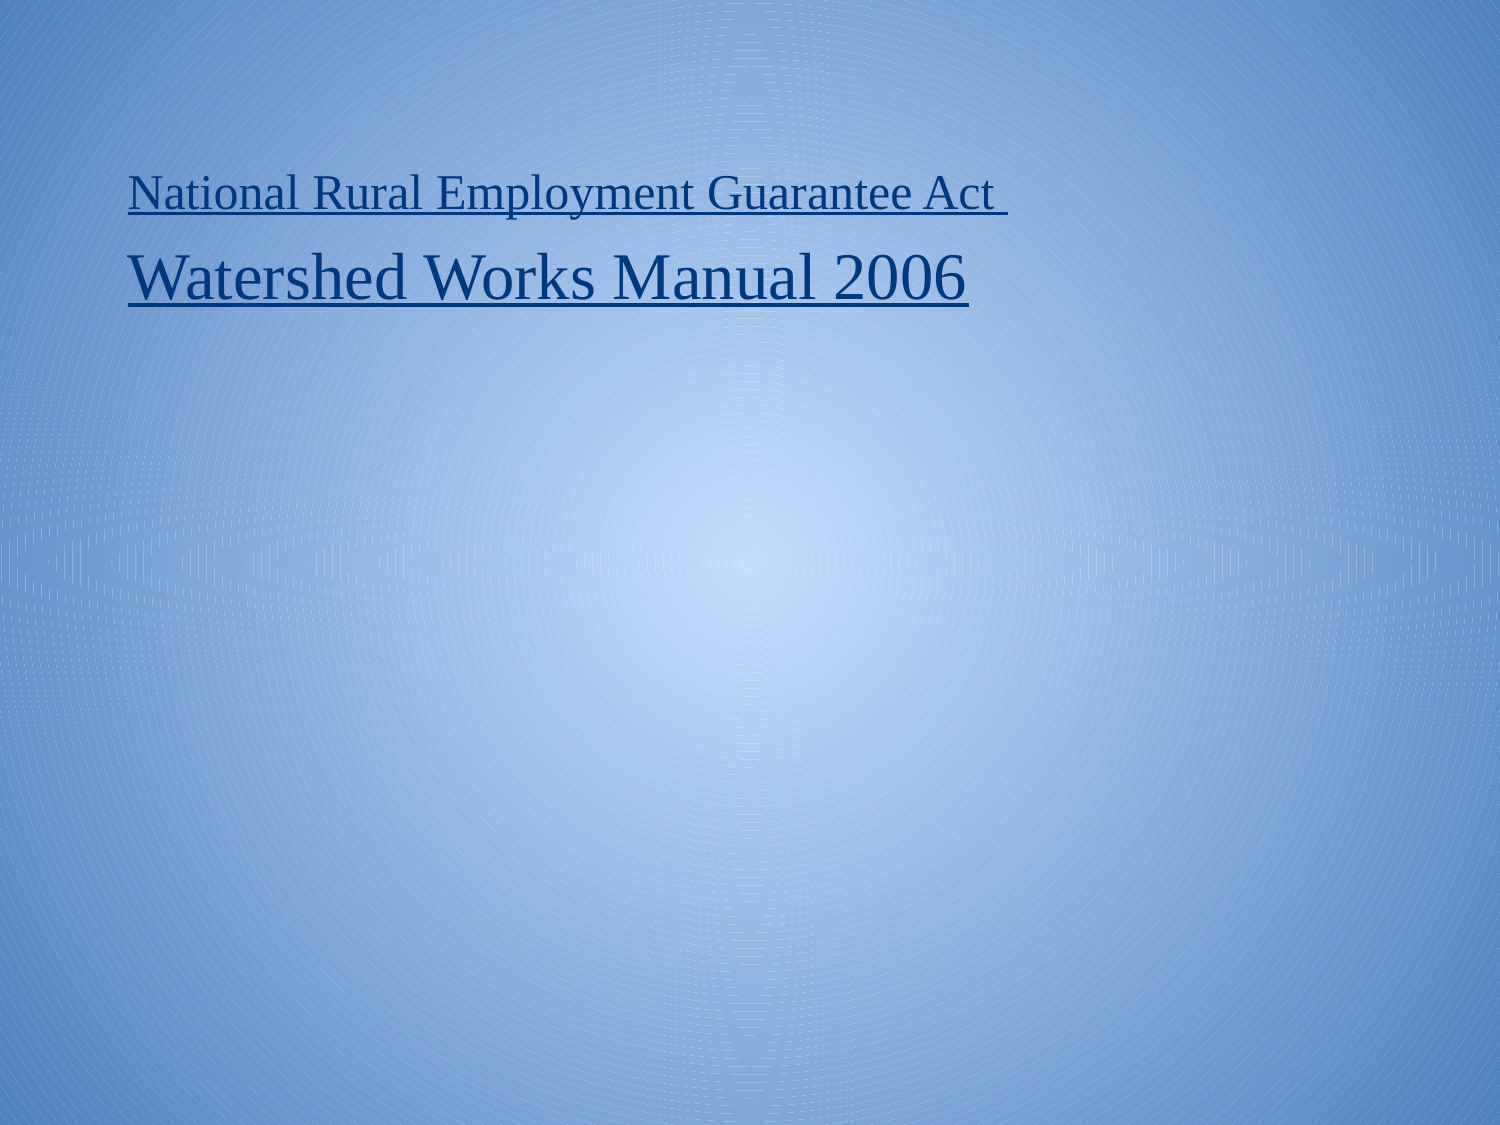

National Rural Employment Guarantee Act
Watershed Works Manual 2006